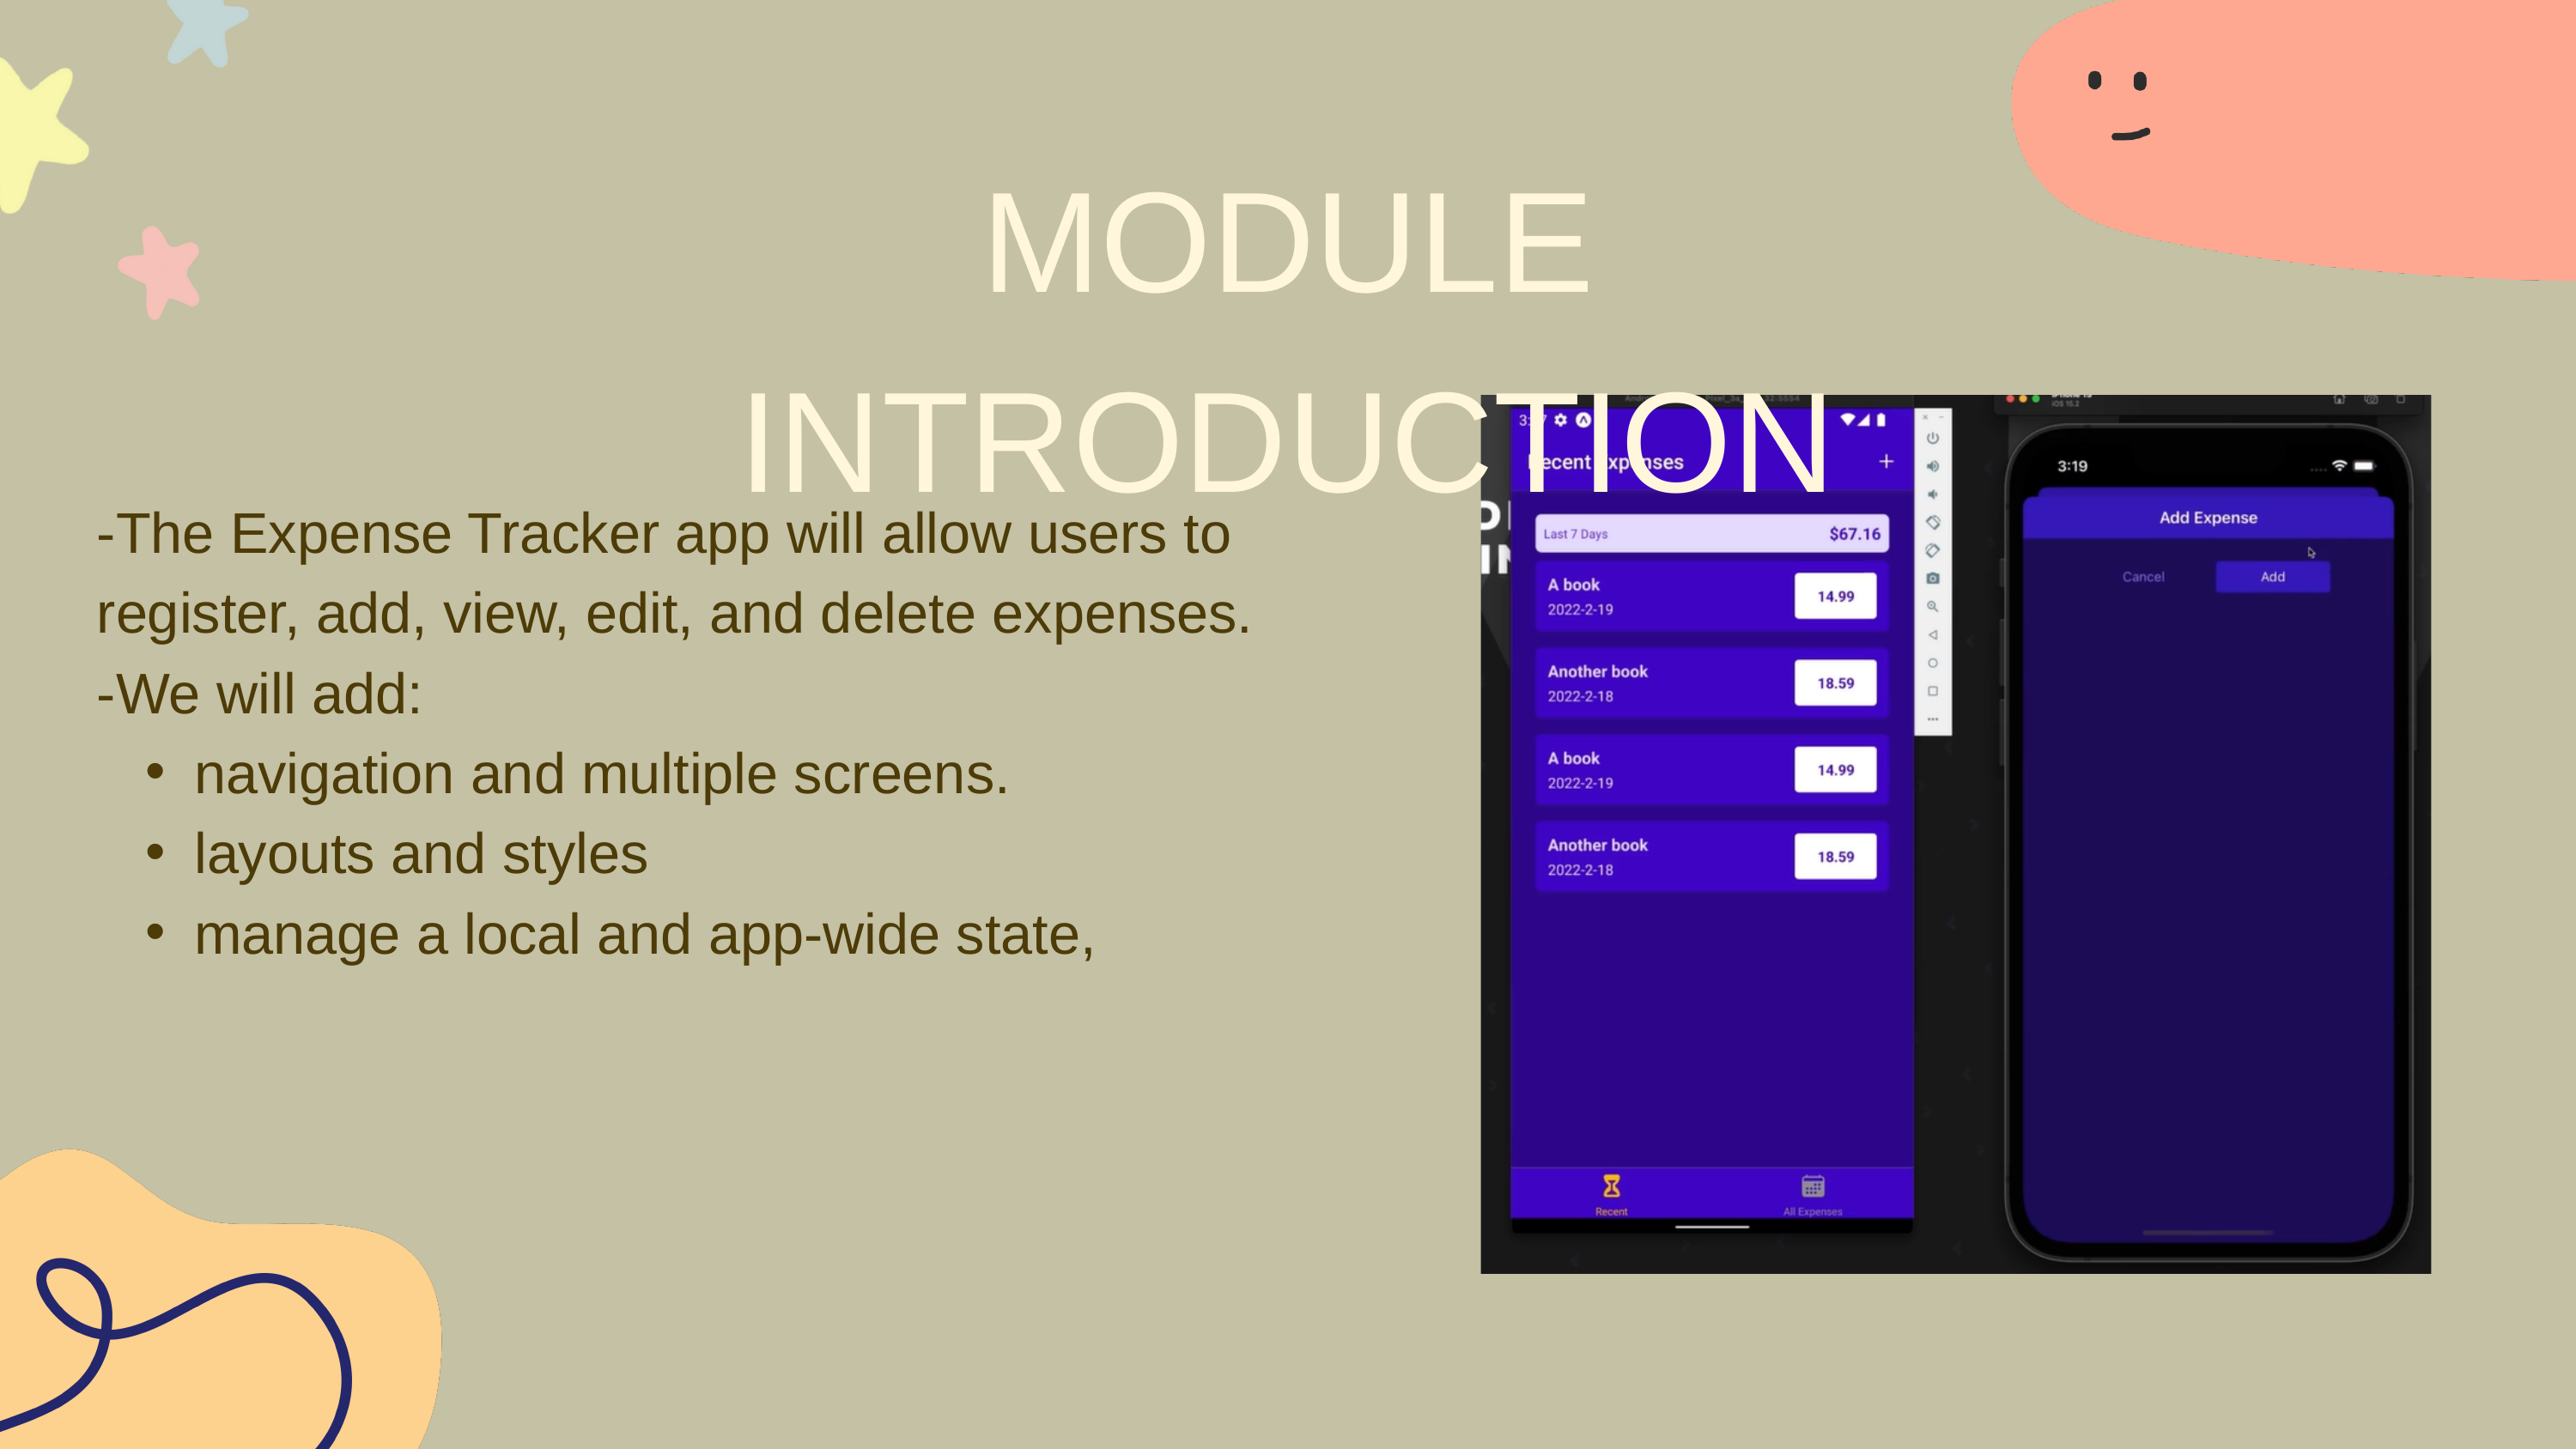

MODULE INTRODUCTION

-The Expense Tracker app will allow users to register, add, view, edit, and delete expenses.
-We will add:
navigation and multiple screens.
layouts and styles
manage a local and app-wide state,